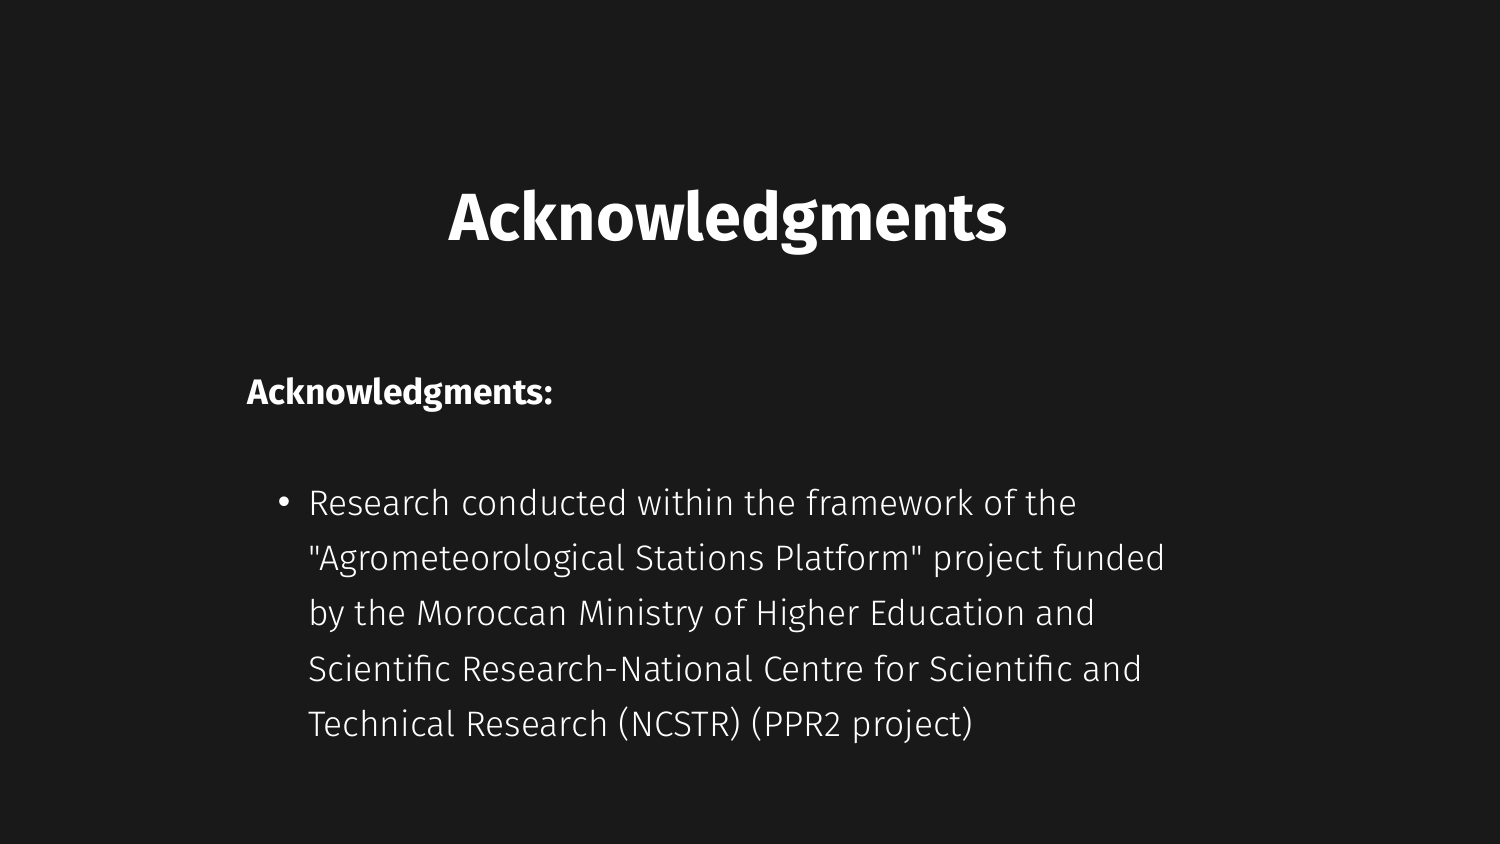

Acknowledgments

Acknowledgments:

Research conducted within the framework of the "Agrometeorological Stations Platform" project funded by the Moroccan Ministry of Higher Education and Scientific Research-National Centre for Scientific and Technical Research (NCSTR) (PPR2 project)